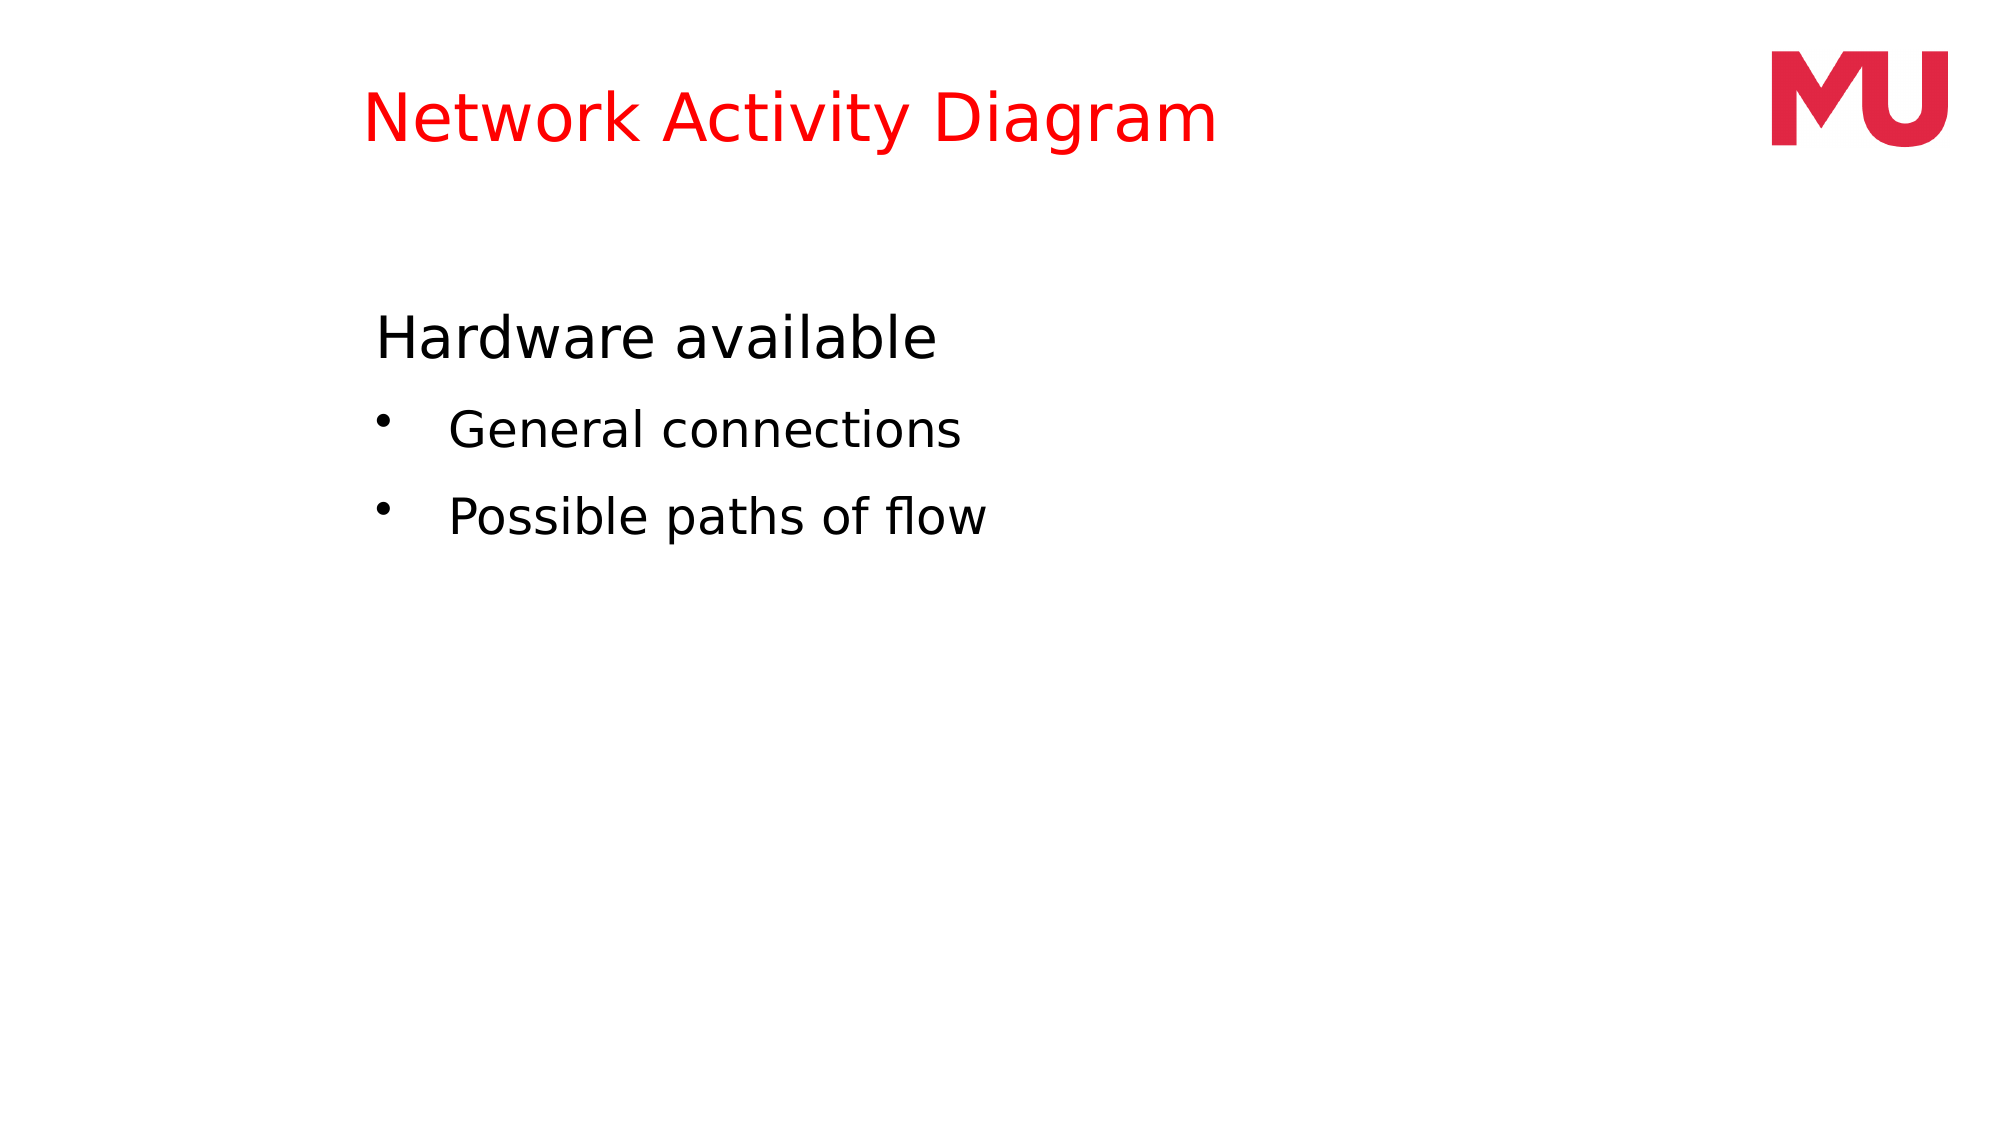

Network Activity Diagram
Hardware available
 	General connections
 	Possible paths of flow